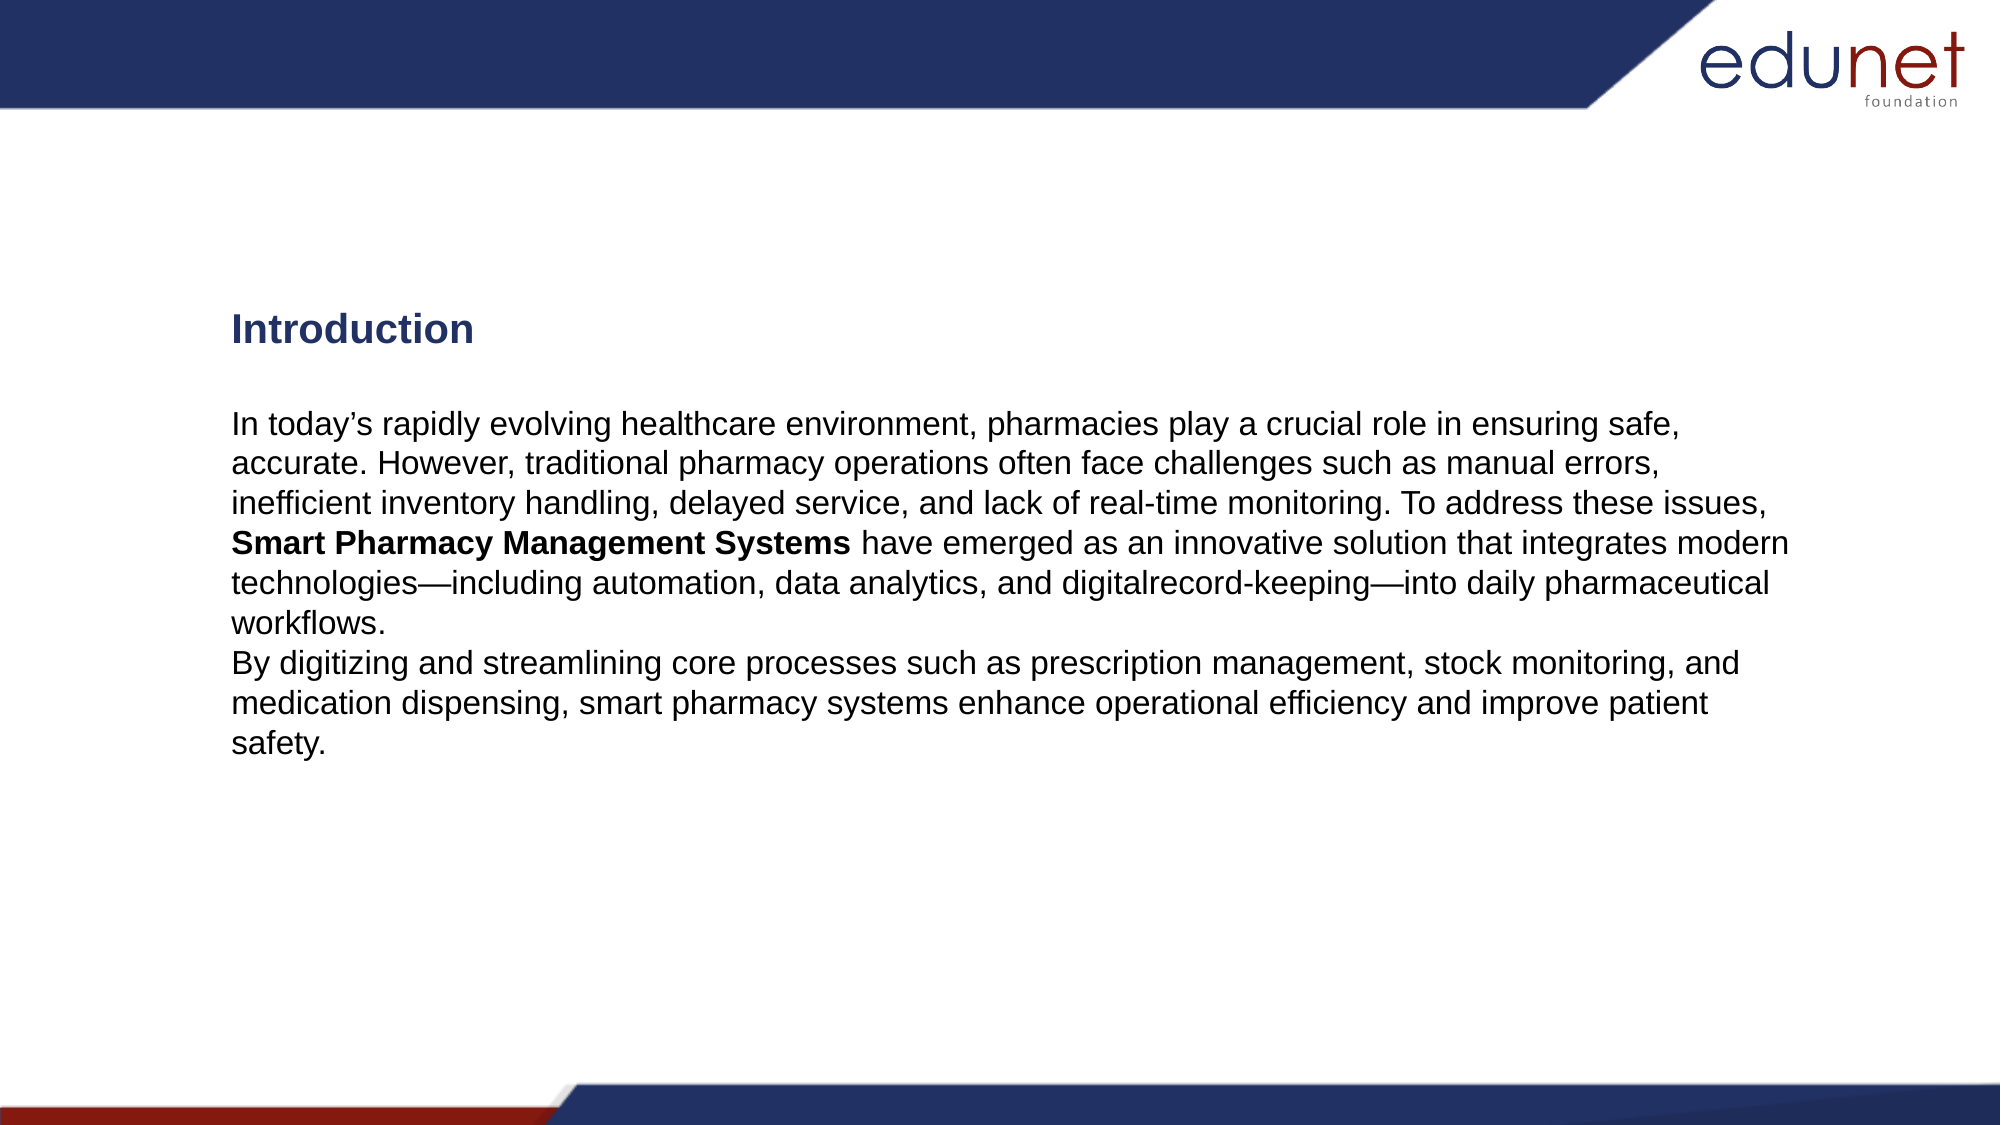

Introduction
In today’s rapidly evolving healthcare environment, pharmacies play a crucial role in ensuring safe, accurate. However, traditional pharmacy operations often face challenges such as manual errors, inefficient inventory handling, delayed service, and lack of real-time monitoring. To address these issues, Smart Pharmacy Management Systems have emerged as an innovative solution that integrates modern technologies—including automation, data analytics, and digitalrecord-keeping—into daily pharmaceutical workflows.
By digitizing and streamlining core processes such as prescription management, stock monitoring, and medication dispensing, smart pharmacy systems enhance operational efficiency and improve patient safety.